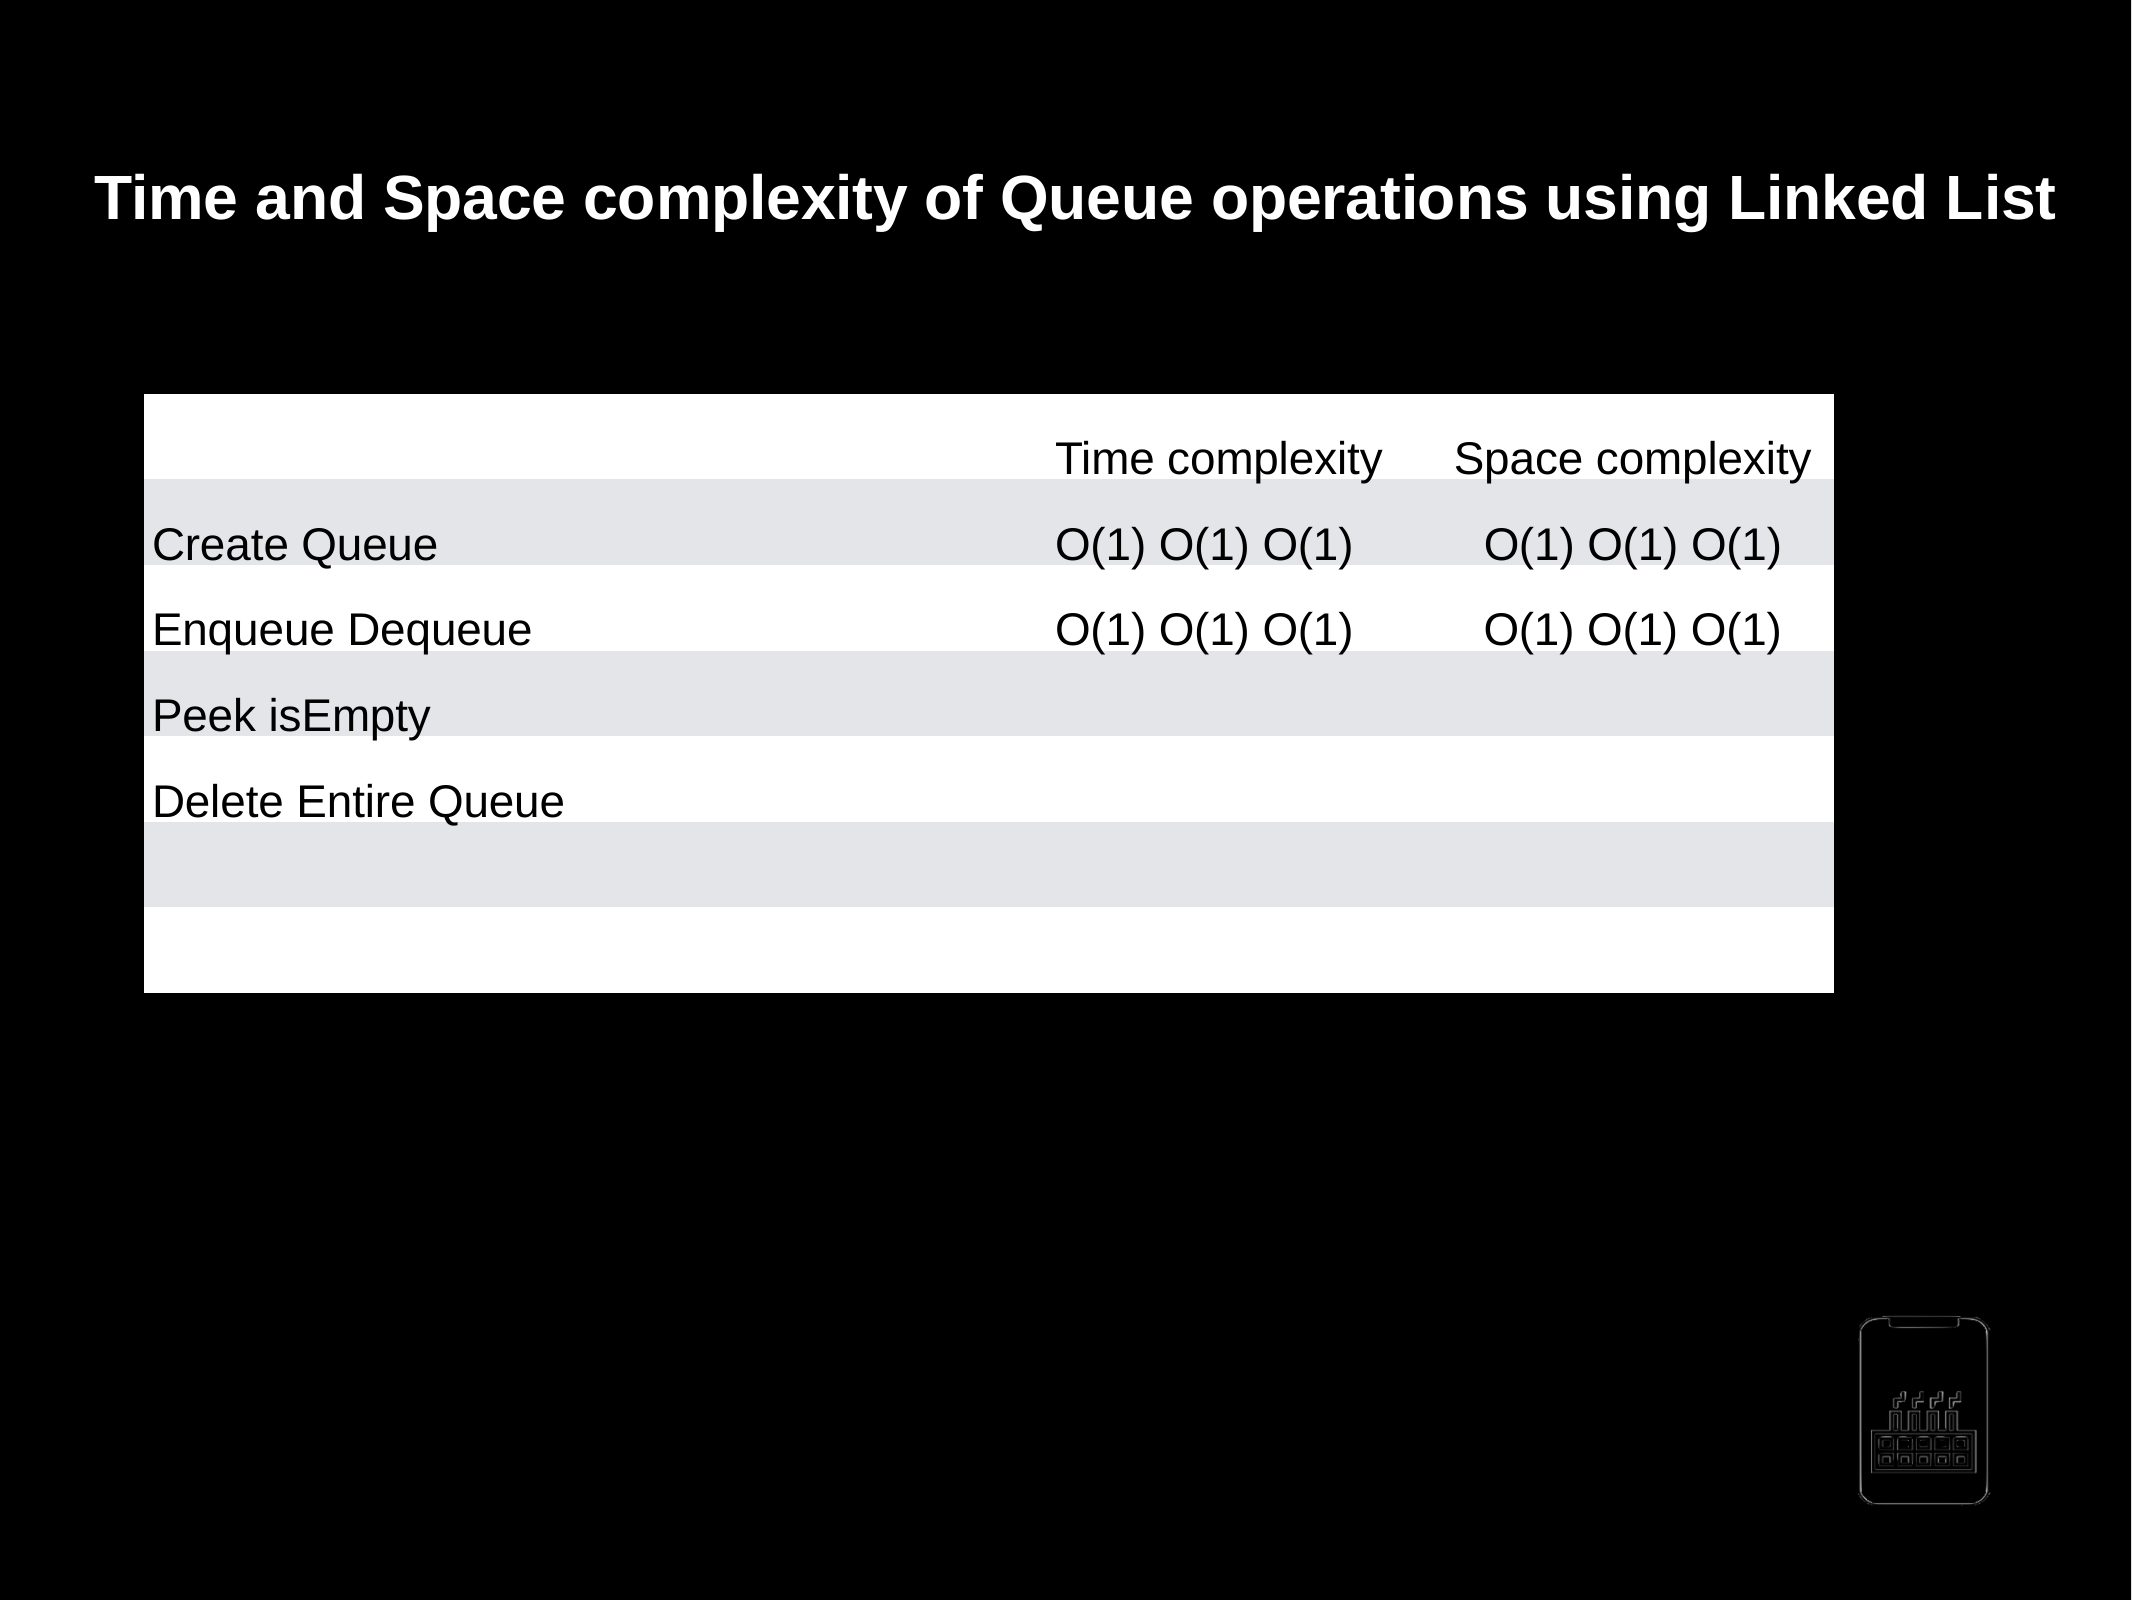

Time and Space complexity of Queue operations using Linked List

Time complexity O(1) O(1) O(1) O(1) O(1) O(1)
Space complexity O(1) O(1) O(1) O(1) O(1) O(1)
Create Queue Enqueue Dequeue Peek isEmpty Delete Entire Queue

AppMillers
www.appmillers.com